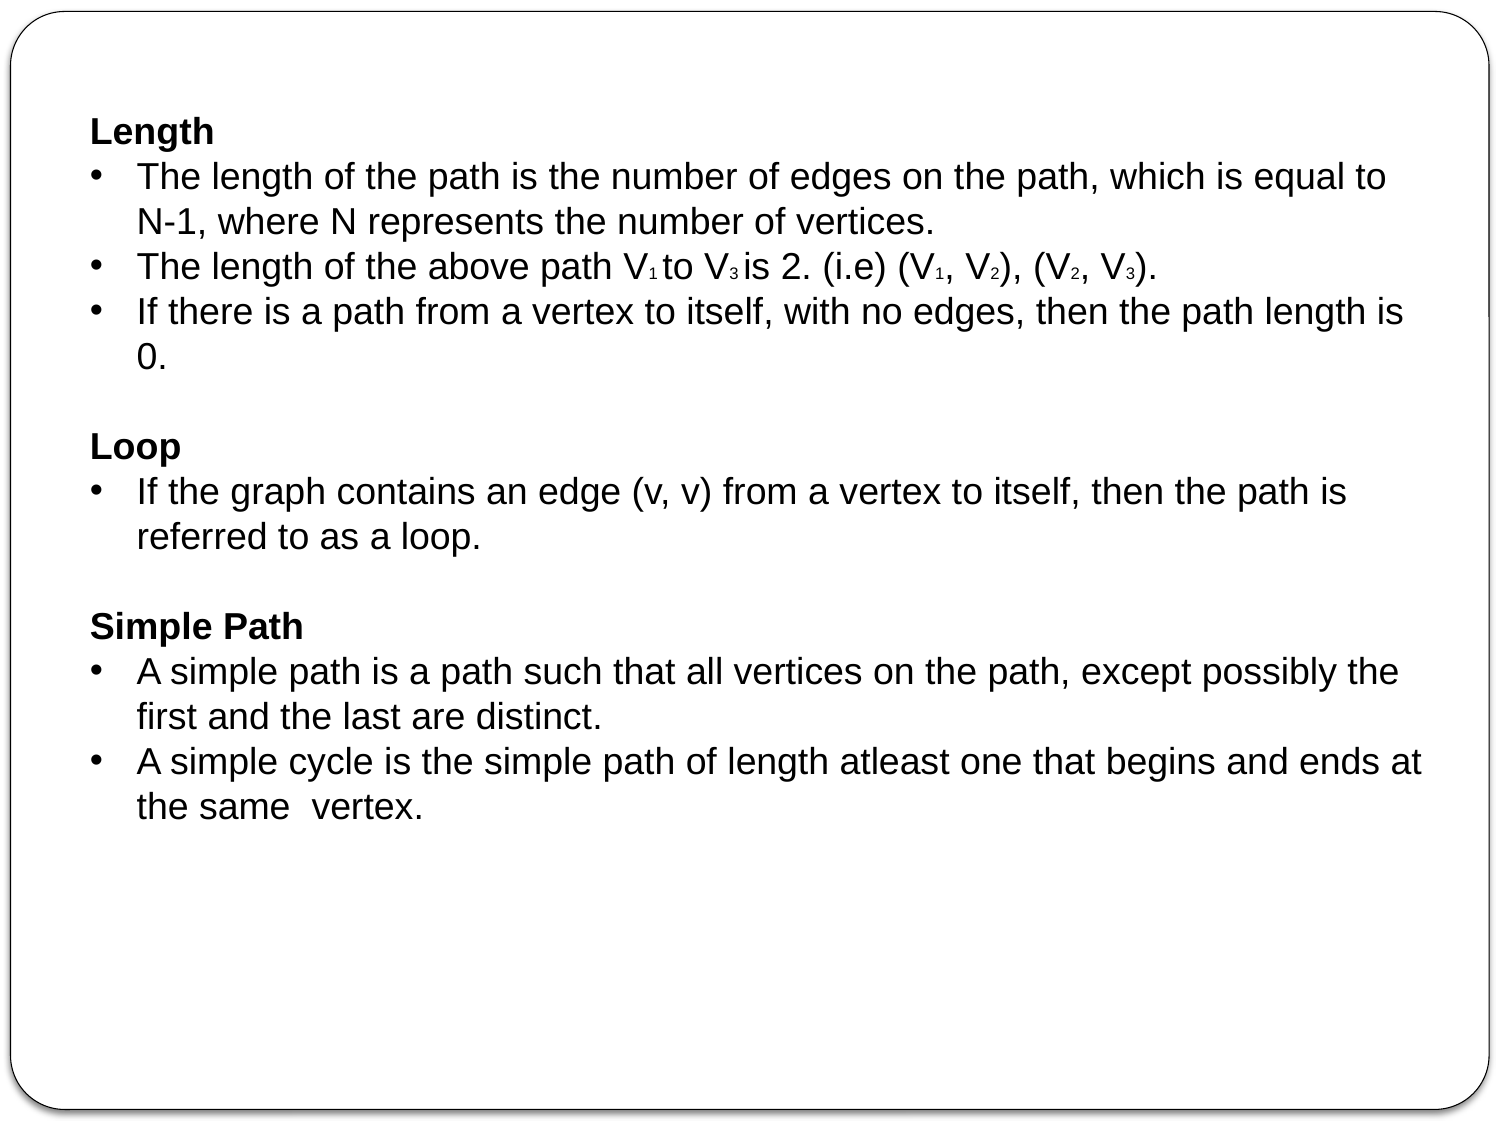

Length
The length of the path is the number of edges on the path, which is equal to N-1, where N represents the number of vertices.
The length of the above path V1 to V3 is 2. (i.e) (V1, V2), (V2, V3).
If there is a path from a vertex to itself, with no edges, then the path length is 0.

Loop
If the graph contains an edge (v, v) from a vertex to itself, then the path is referred to as a loop.

Simple Path
A simple path is a path such that all vertices on the path, except possibly the first and the last are distinct.
A simple cycle is the simple path of length atleast one that begins and ends at the same  vertex.